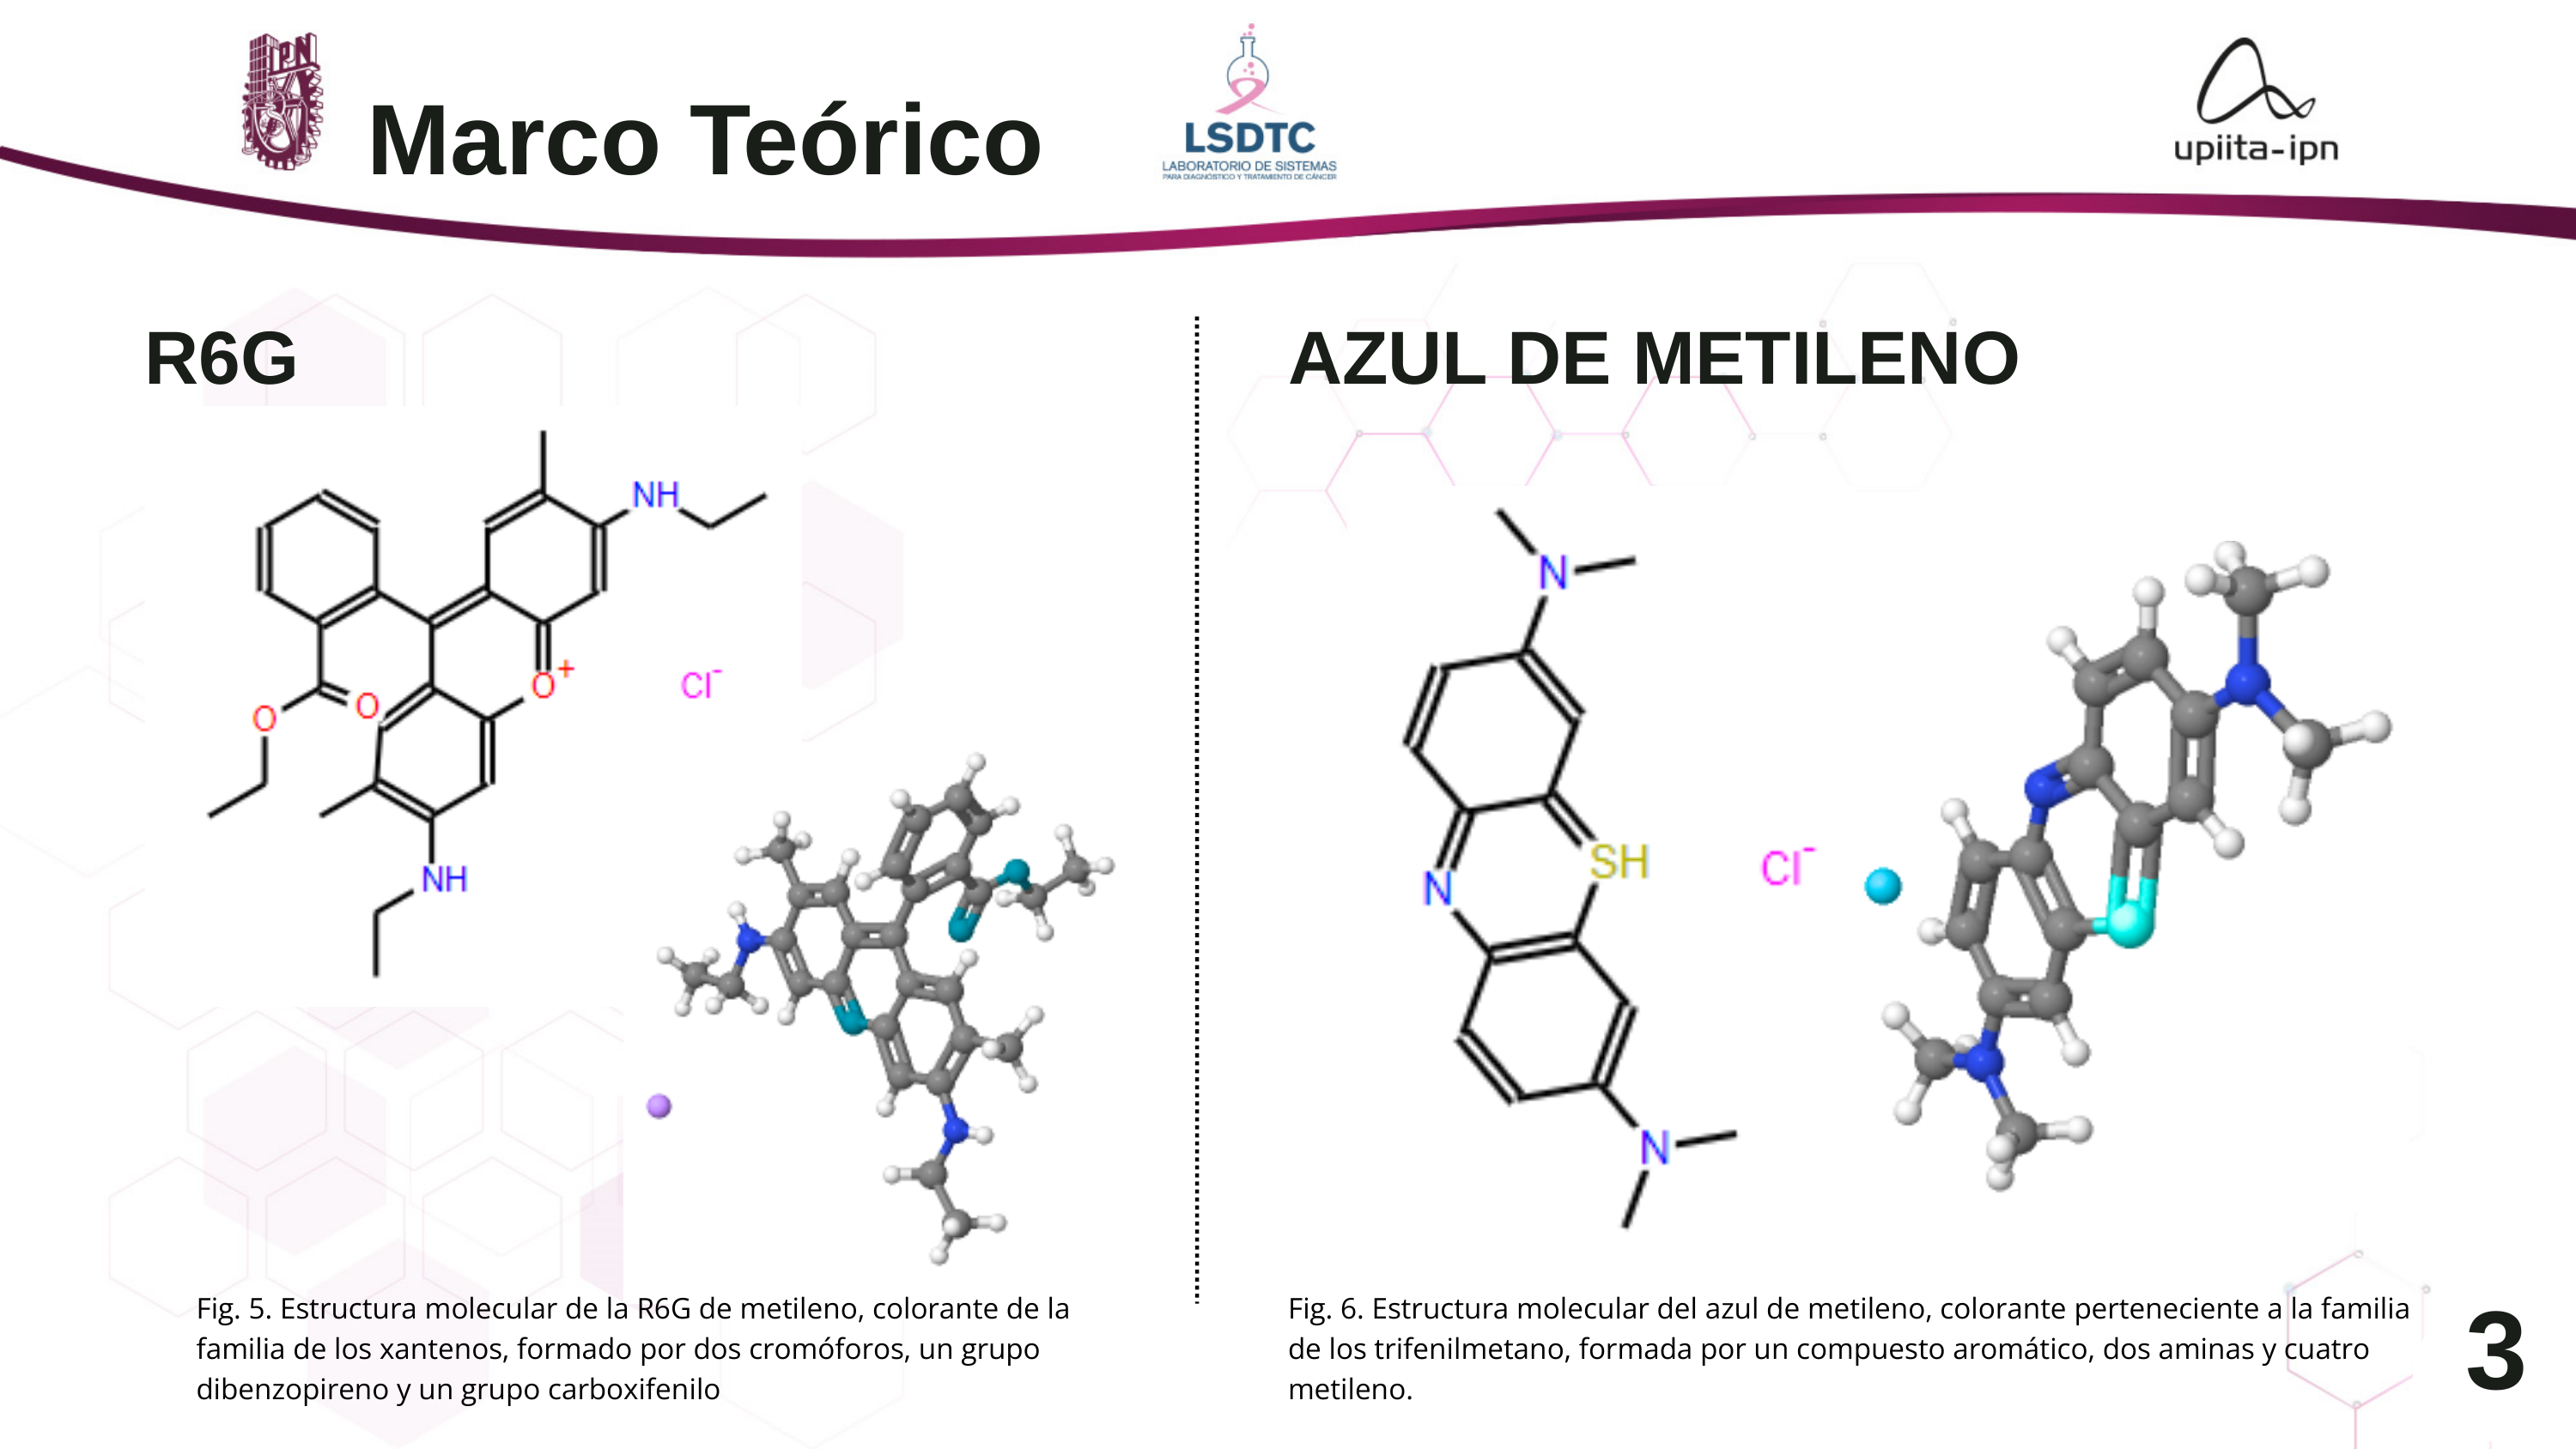

Marco Teórico
R6G
AZUL DE METILENO

3
Fig. 5. Estructura molecular de la R6G de metileno, colorante de la familia de los xantenos, formado por dos cromóforos, un grupo dibenzopireno y un grupo carboxifenilo
Fig. 6. Estructura molecular del azul de metileno, colorante perteneciente a la familia de los trifenilmetano, formada por un compuesto aromático, dos aminas y cuatro metileno.